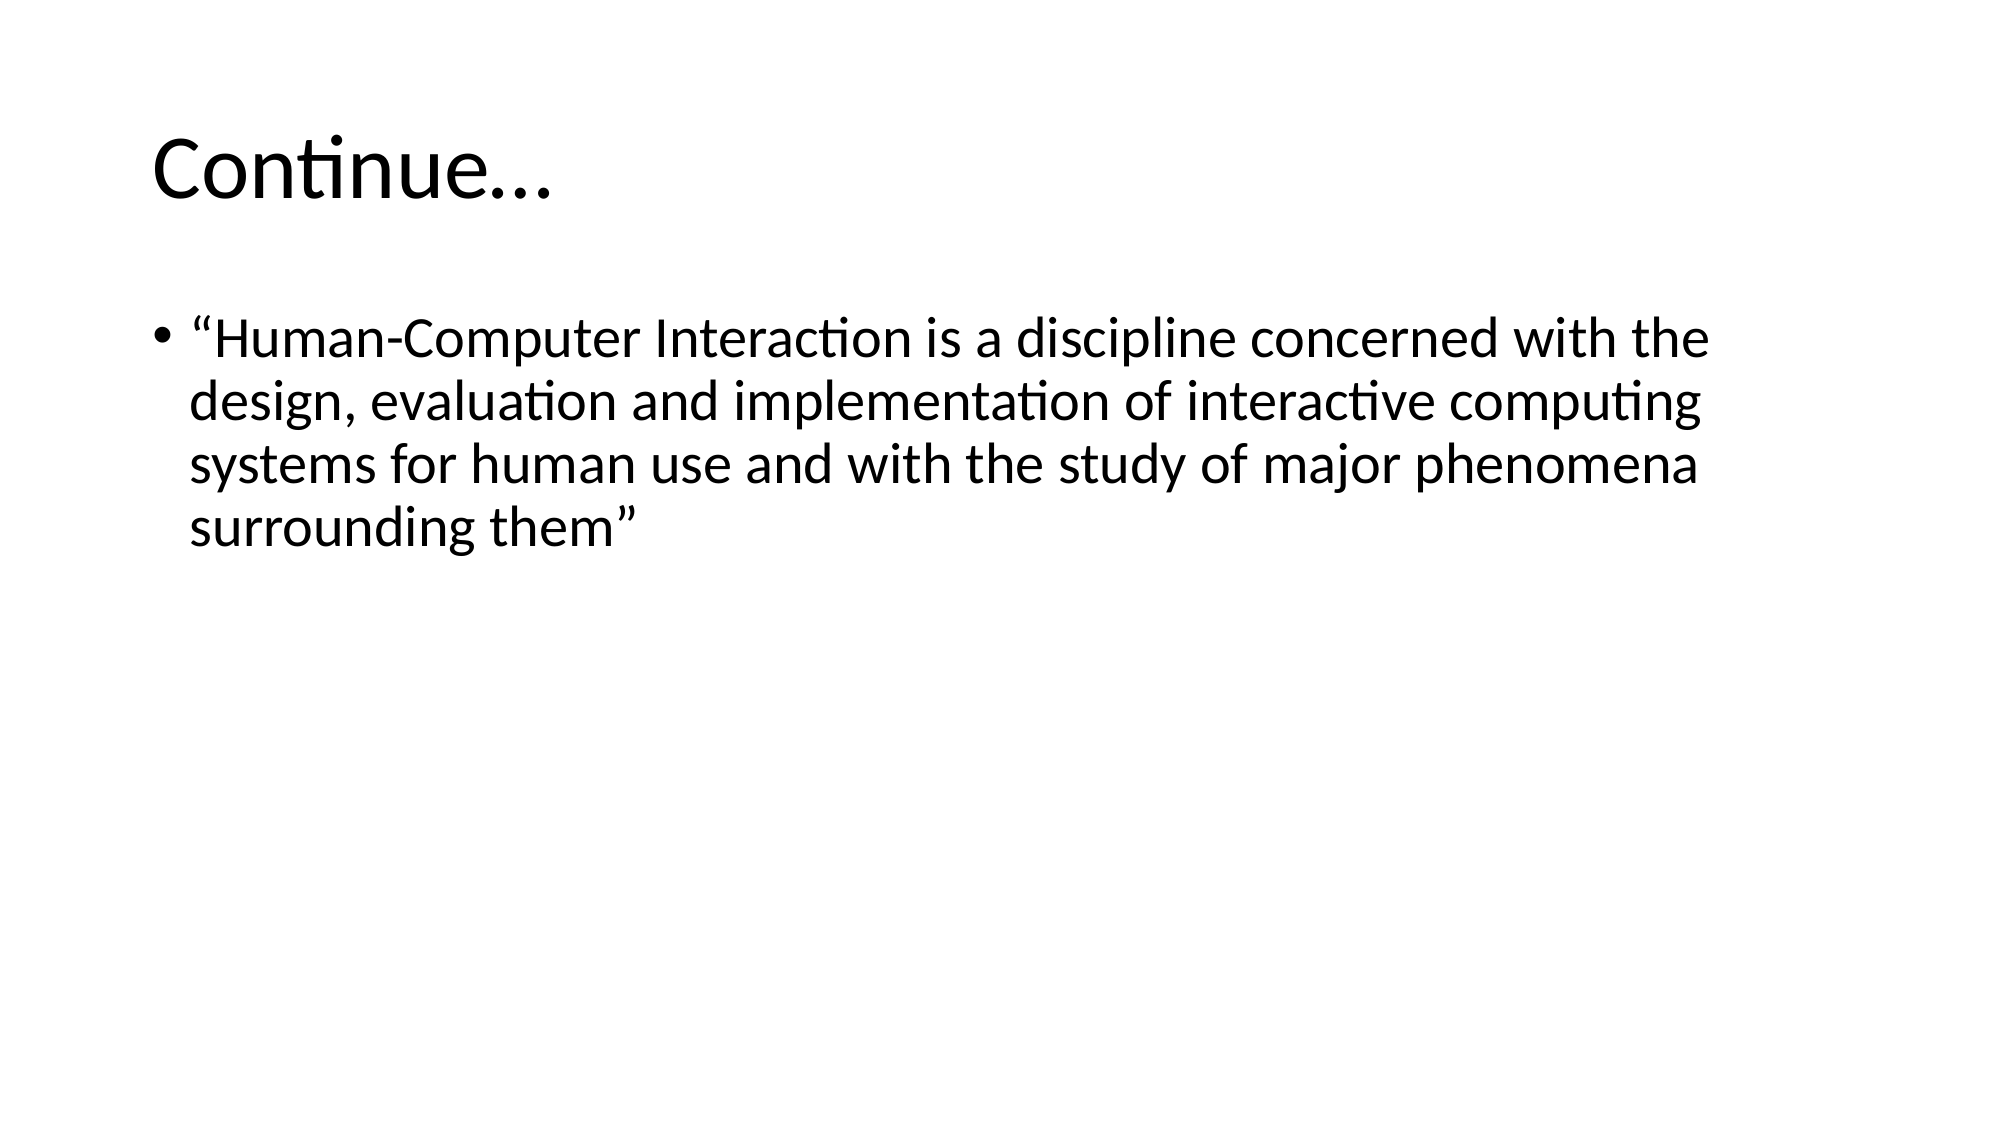

# Continue…
“Human-Computer Interaction is a discipline concerned with the design, evaluation and implementation of interactive computing systems for human use and with the study of major phenomena surrounding them”